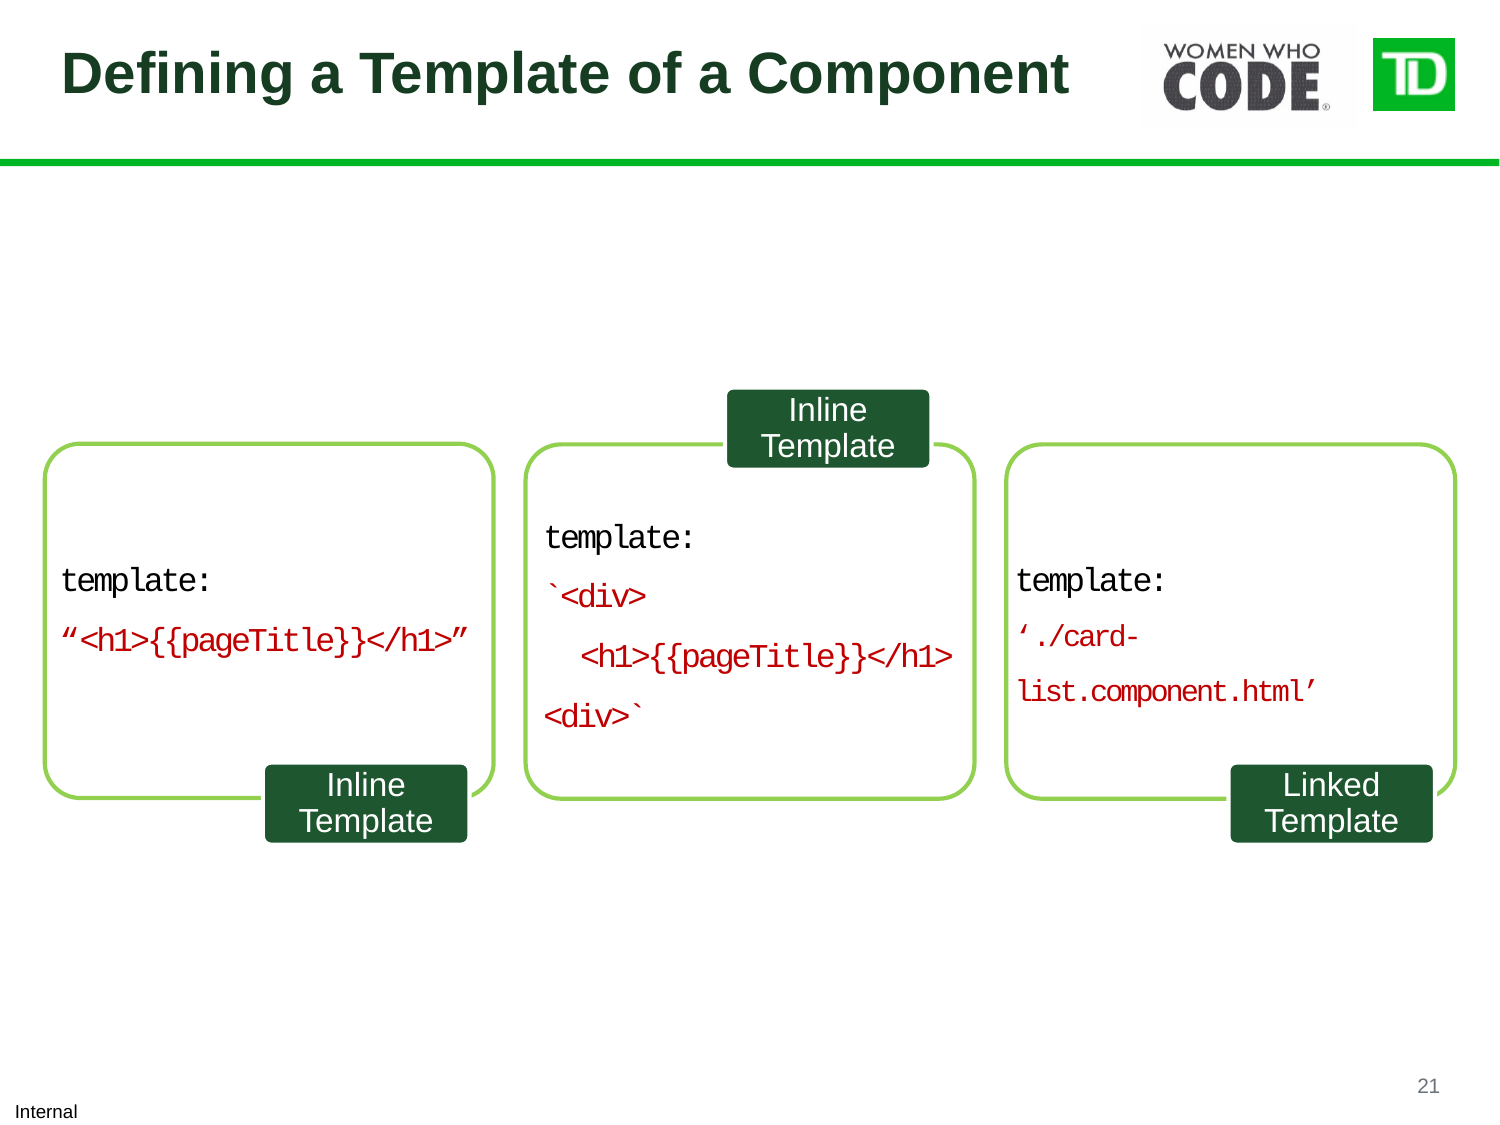

# Defining a Template of a Component

Inline Template

template:
`<div>
  <h1>{{pageTitle}}</h1>
<div>`

template:
“<h1>{{pageTitle}}</h1>”
template:
‘./card-list.component.html’
Inline Template
Linked Template

21